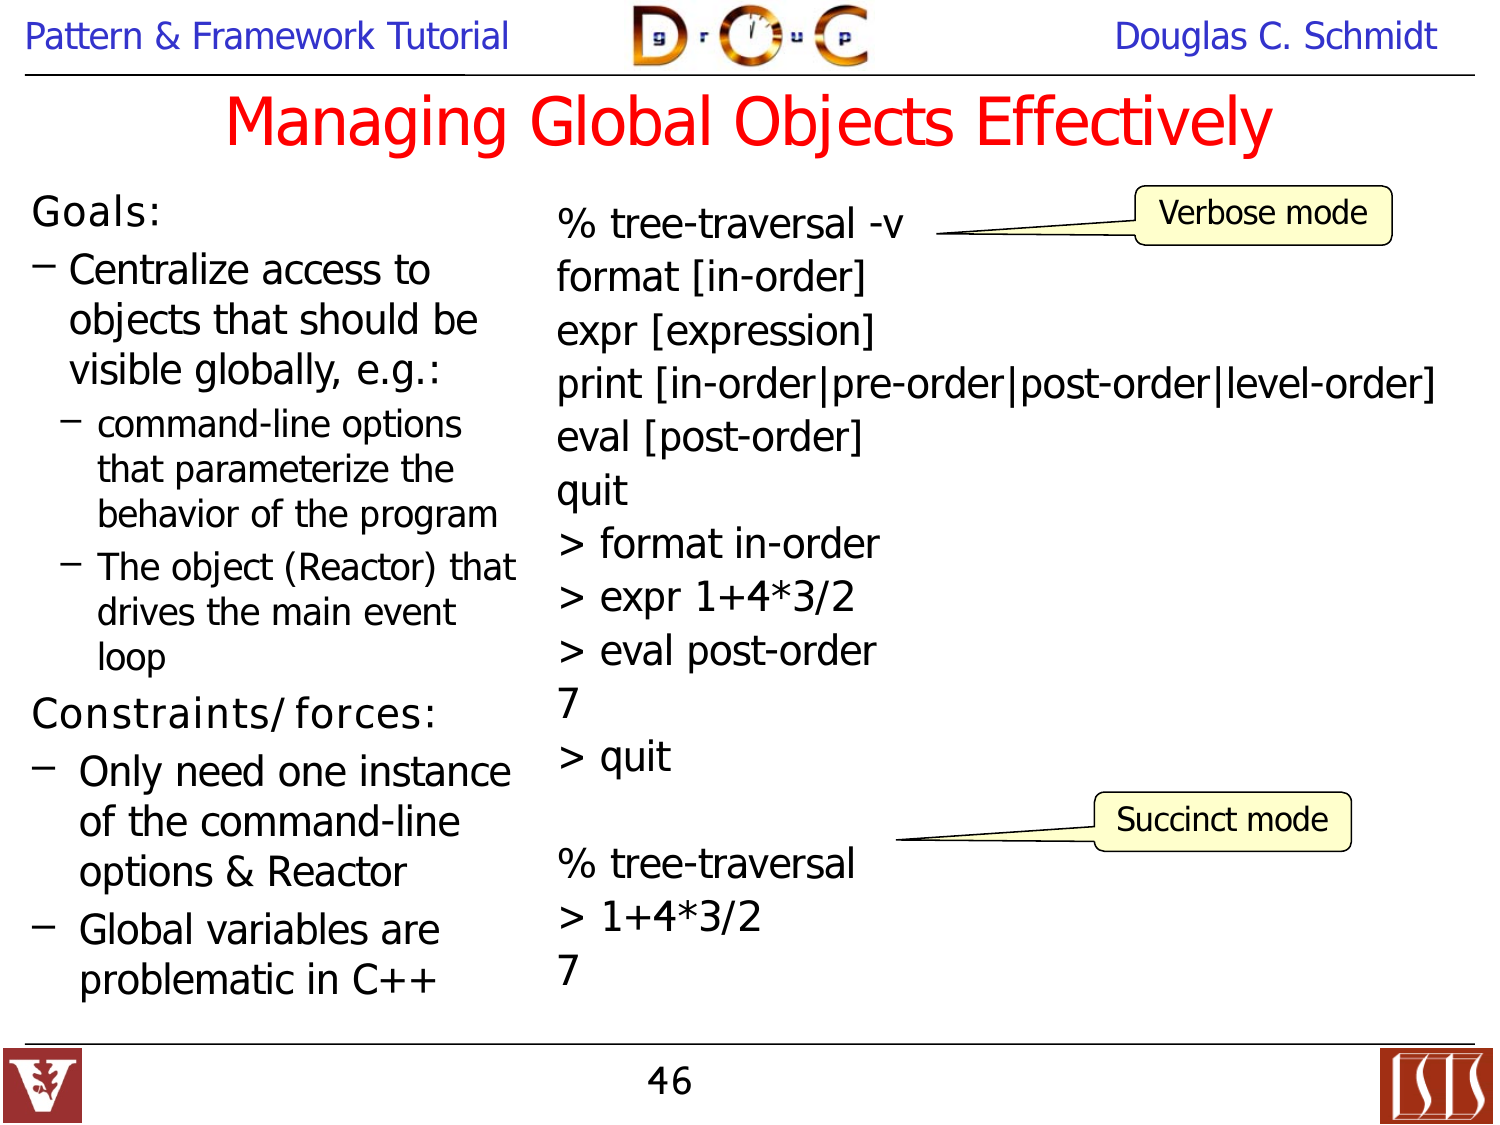

# Managing Global Objects Effectively
Goals:
Centralize access to objects that should be visible globally, e.g.:
command-line options that parameterize the behavior of the program
The object (Reactor) that drives the main event loop
Constraints/forces:
Only need one instance of the command-line options & Reactor
Global variables are problematic in C++
Verbose mode
% tree-traversal -v
format [in-order]
expr [expression]
print [in-order|pre-order|post-order|level-order]
eval [post-order]
quit
> format in-order
> expr 1+4*3/2
> eval post-order
7
> quit

% tree-traversal
> 1+4*3/2
7

Succinct mode